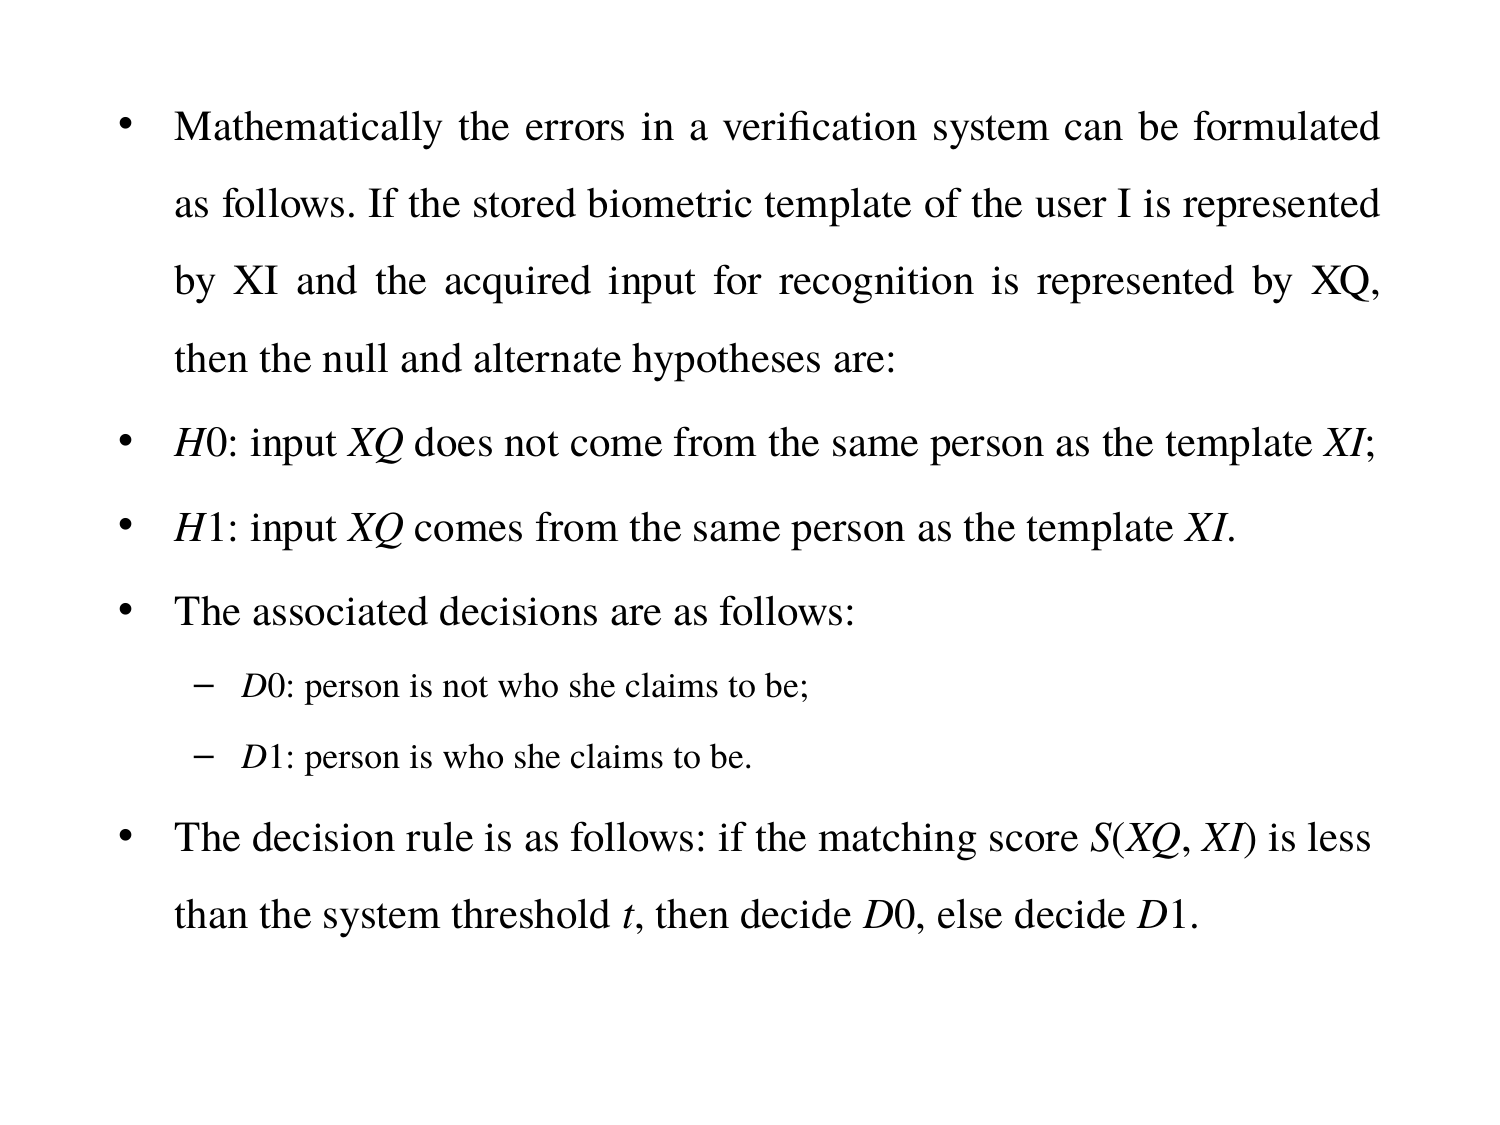

Mathematically the errors in a verification system can be formulated as follows. If the stored biometric template of the user I is represented by XI and the acquired input for recognition is represented by XQ, then the null and alternate hypotheses are:
H0: input XQ does not come from the same person as the template XI;
H1: input XQ comes from the same person as the template XI.
The associated decisions are as follows:
D0: person is not who she claims to be;
D1: person is who she claims to be.
The decision rule is as follows: if the matching score S(XQ, XI) is less than the system threshold t, then decide D0, else decide D1.